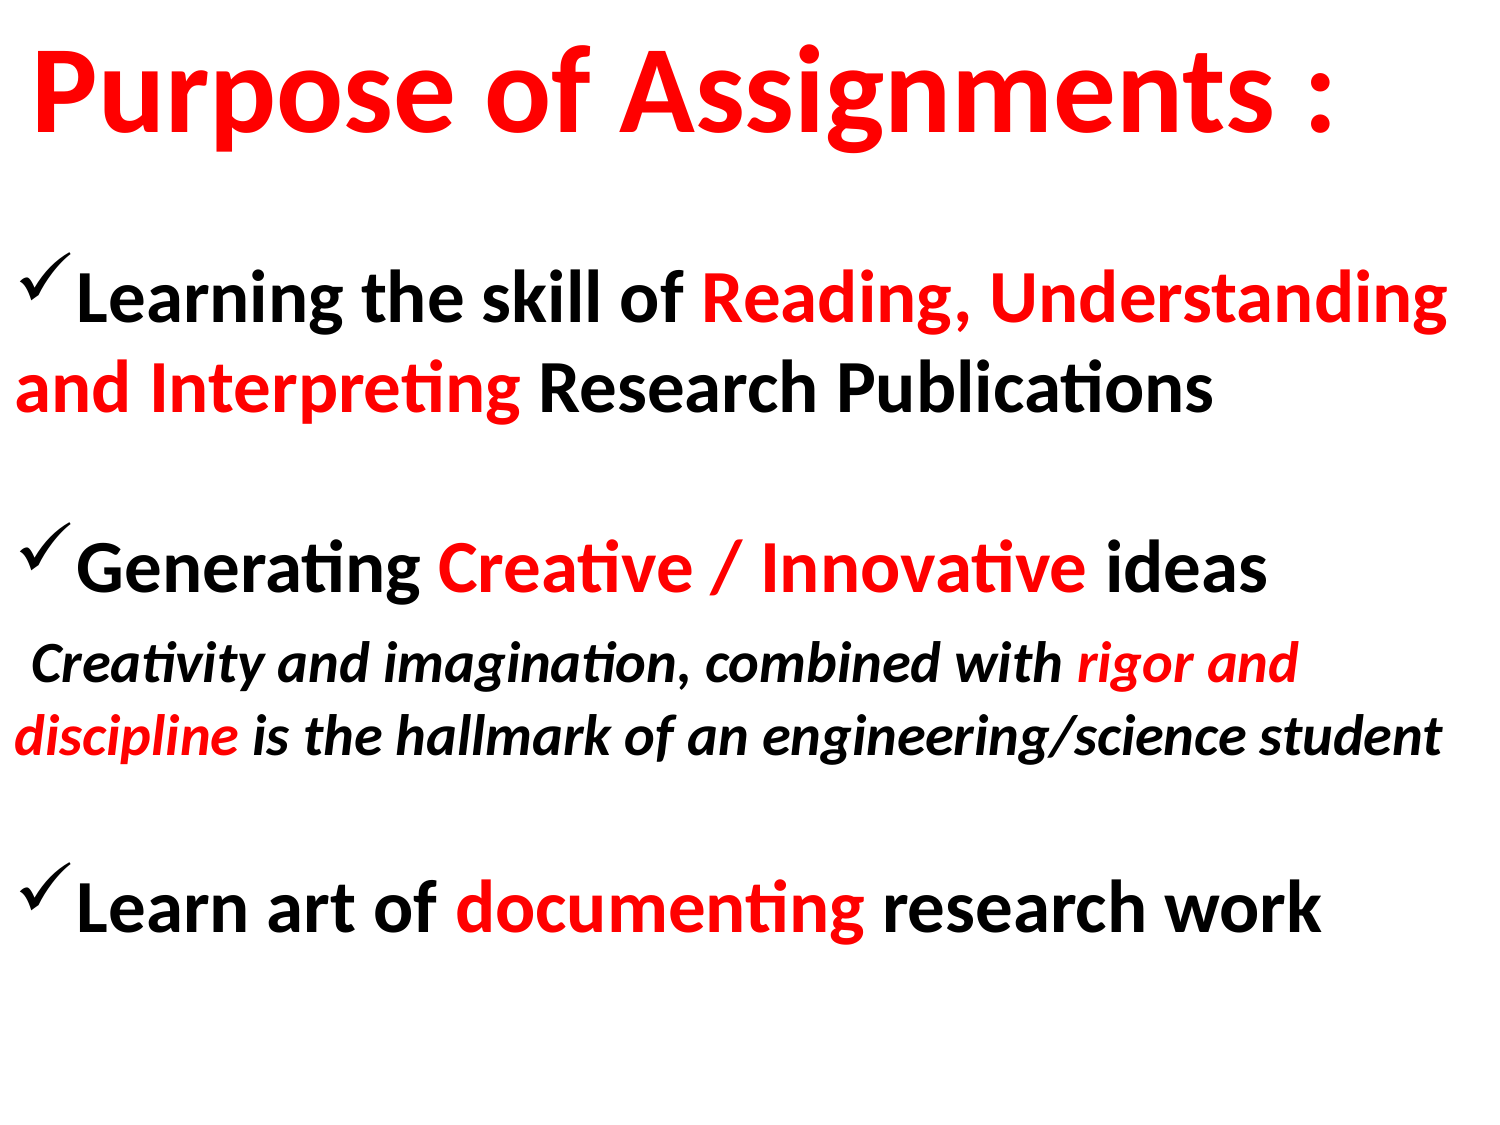

Purpose of Assignments :

Learning the skill of Reading, Understanding and Interpreting Research Publications

Generating Creative / Innovative ideas
 Creativity and imagination, combined with rigor and discipline is the hallmark of an engineering/science student

Learn art of documenting research work